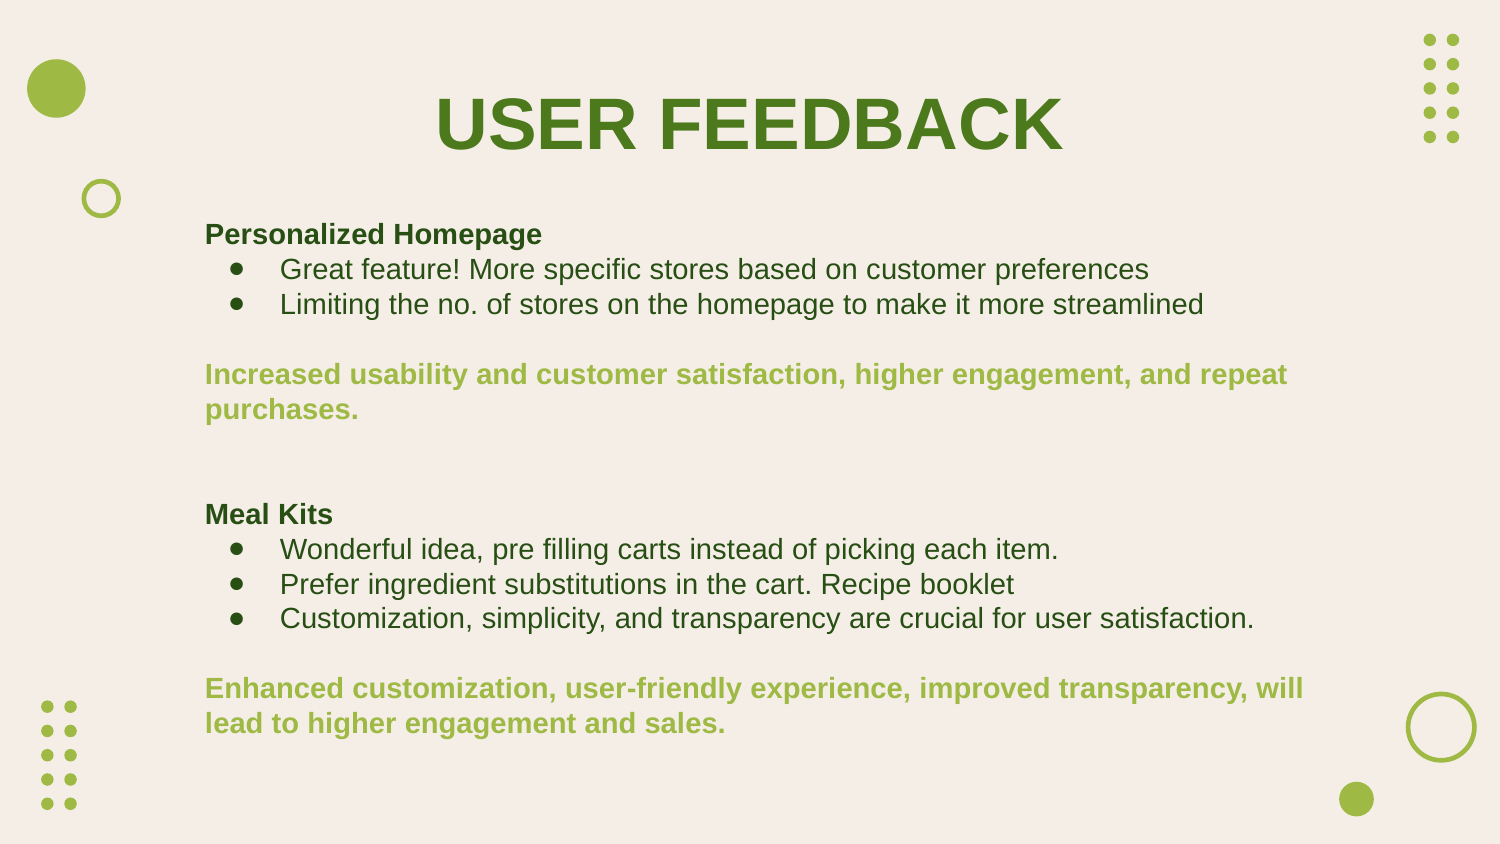

# USER FEEDBACK
Personalized Homepage
Great feature! More specific stores based on customer preferences
Limiting the no. of stores on the homepage to make it more streamlined

Increased usability and customer satisfaction, higher engagement, and repeat purchases.

Meal Kits
Wonderful idea, pre filling carts instead of picking each item.
Prefer ingredient substitutions in the cart. Recipe booklet
Customization, simplicity, and transparency are crucial for user satisfaction.

Enhanced customization, user-friendly experience, improved transparency, will lead to higher engagement and sales.